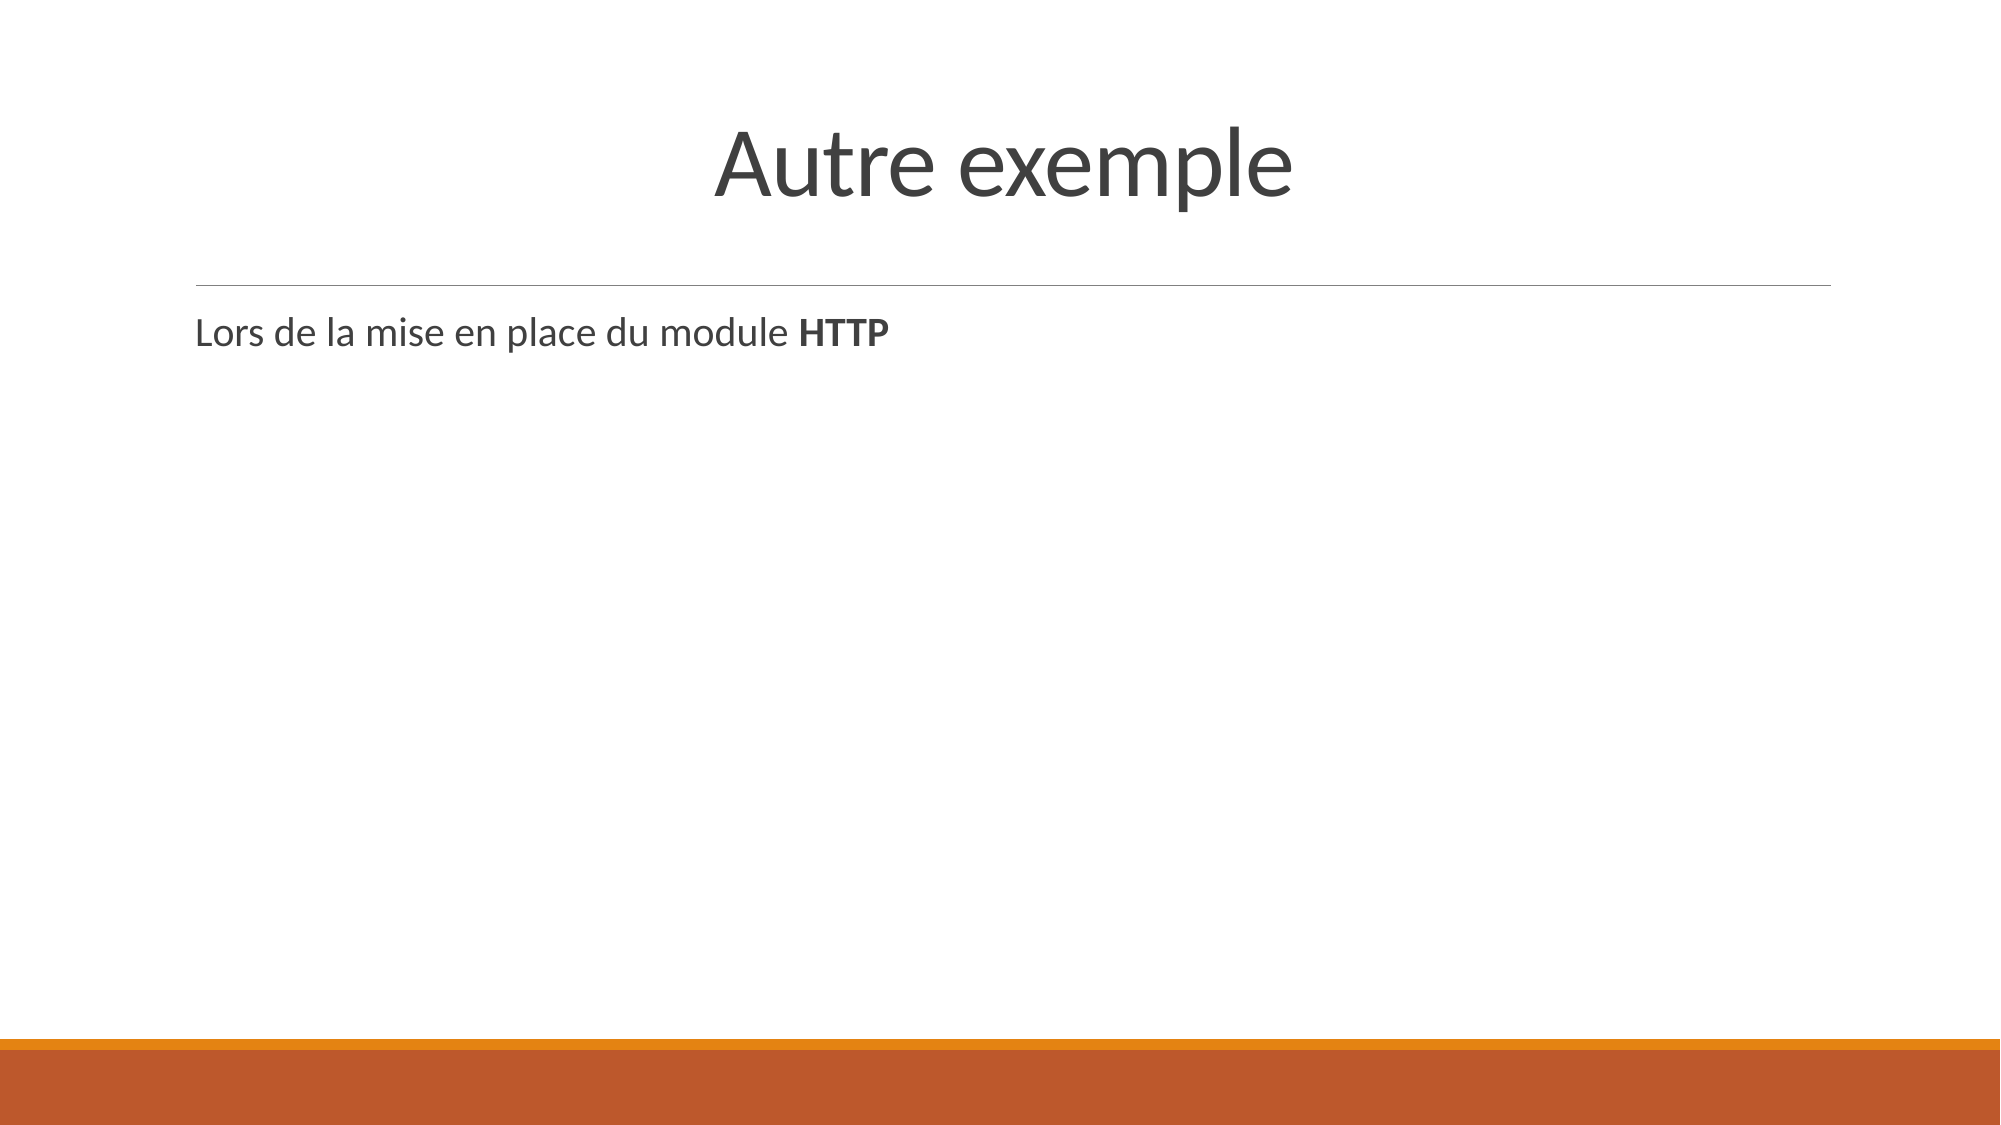

# Autre exemple
Lors de la mise en place du module HTTP